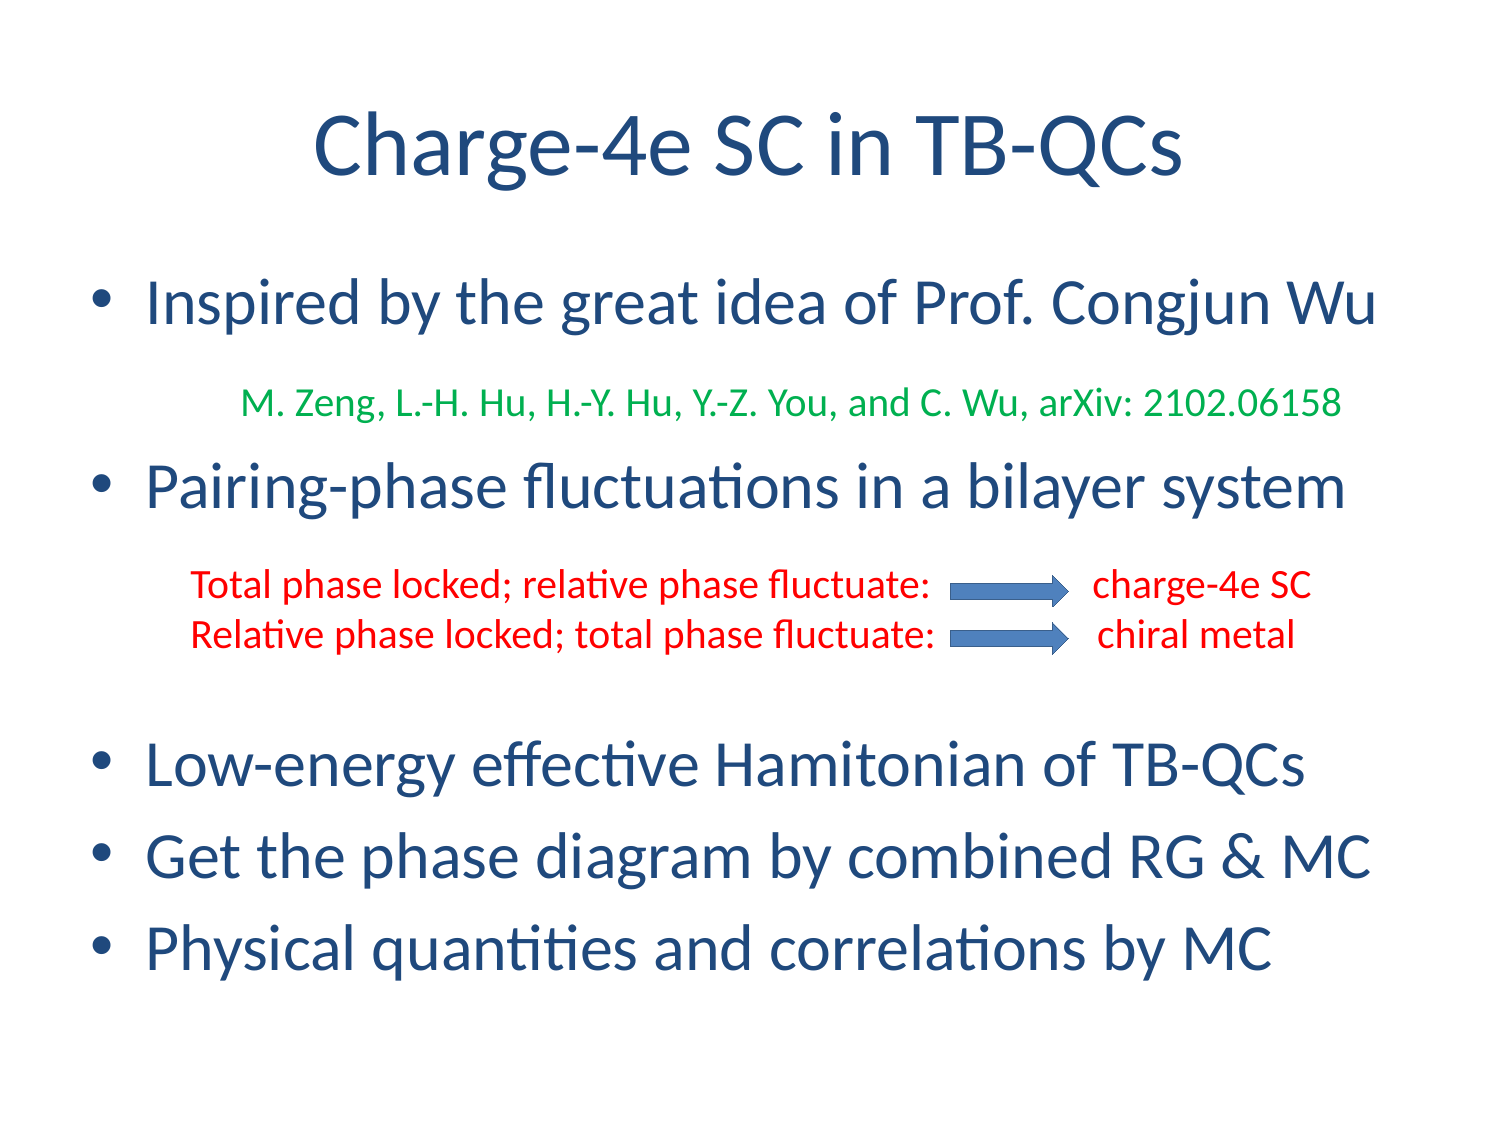

# Charge-4e SC in TB-QCs
Inspired by the great idea of Prof. Congjun Wu
          M. Zeng, L.-H. Hu, H.-Y. Hu, Y.-Z. You, and C. Wu, arXiv: 2102.06158
Pairing-phase fluctuations in a bilayer system

Low-energy effective Hamitonian of TB-QCs
Get the phase diagram by combined RG & MC
Physical quantities and correlations by MC

Total phase locked; relative phase fluctuate:                 charge-4e SC
Relative phase locked; total phase fluctuate:                 chiral metal